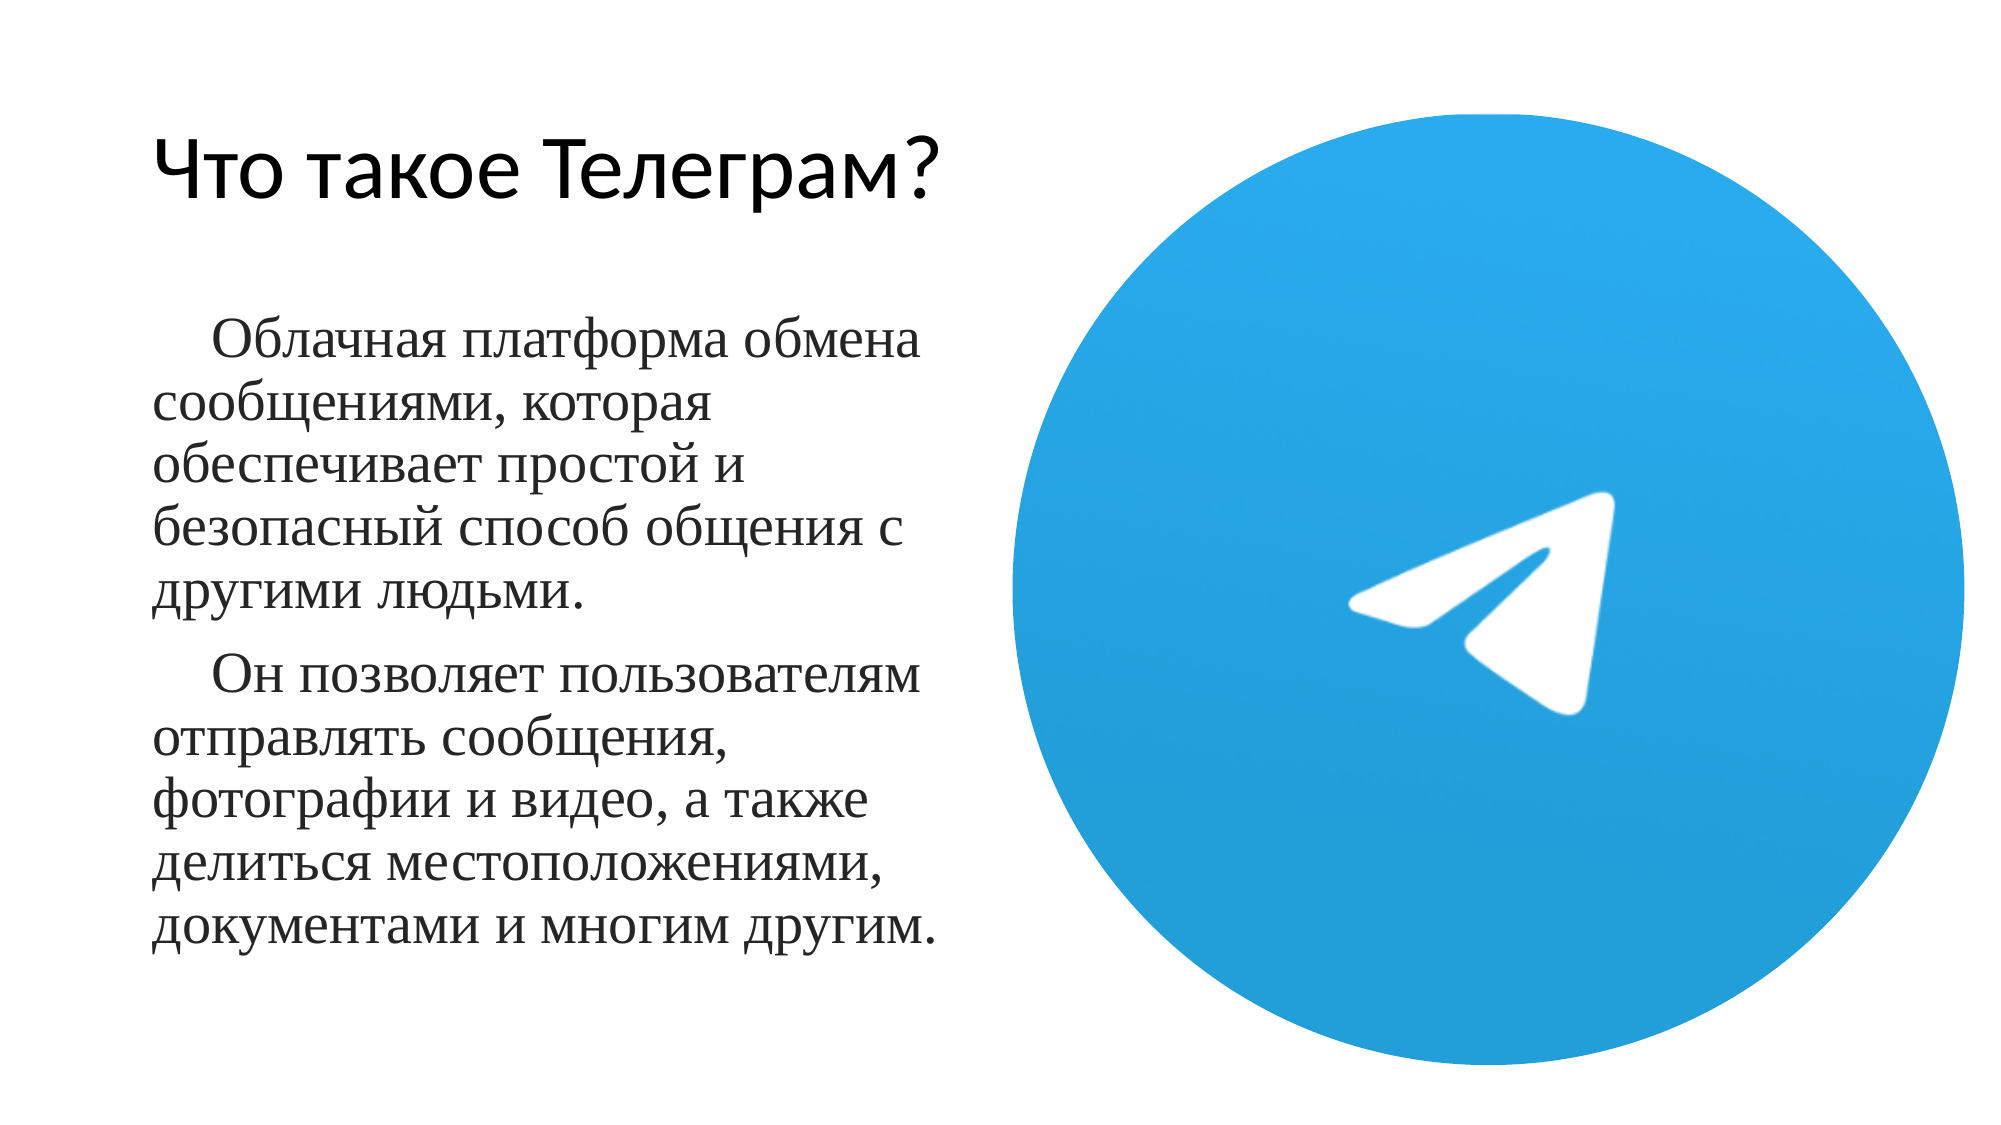

# Что такое Телеграм?

Облачная платформа обмена сообщениями, которая обеспечивает простой и безопасный способ общения с другими людьми.
Он позволяет пользователям отправлять сообщения, фотографии и видео, а также делиться местоположениями, документами и многим другим.